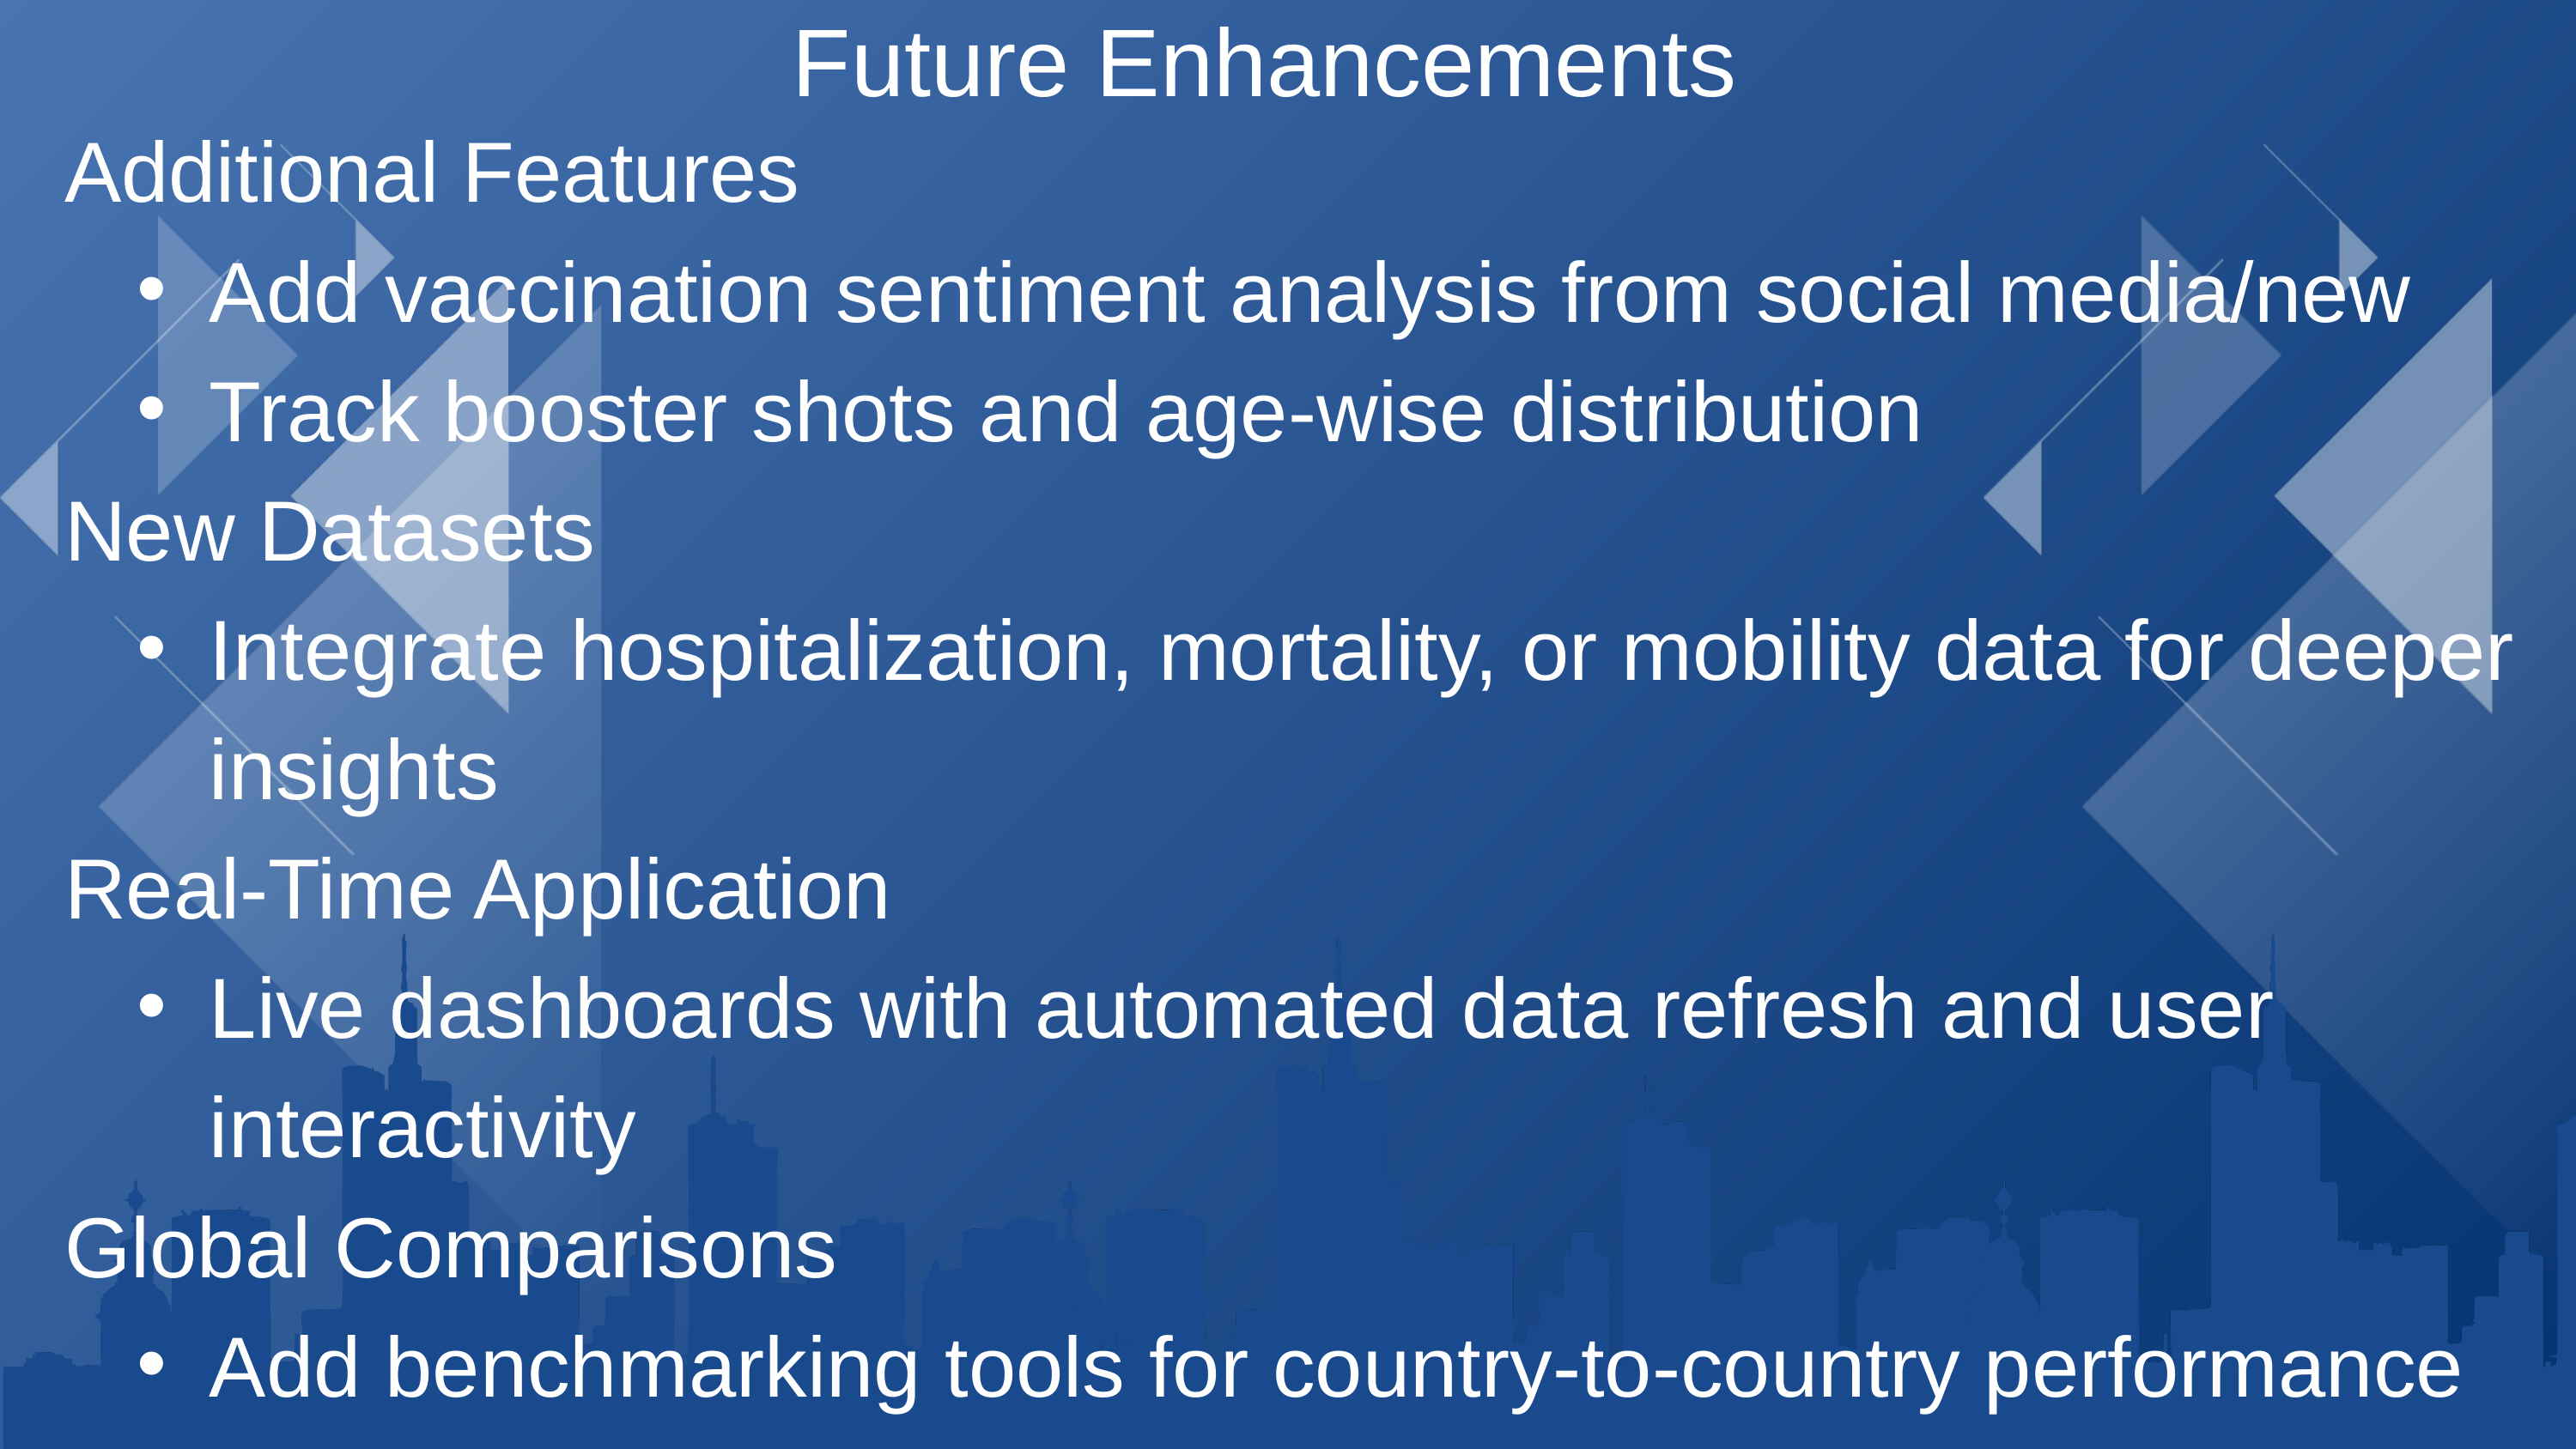

Future Enhancements
Additional Features
Add vaccination sentiment analysis from social media/new
Track booster shots and age-wise distribution
New Datasets
Integrate hospitalization, mortality, or mobility data for deeper insights
Real-Time Application
Live dashboards with automated data refresh and user interactivity
Global Comparisons
Add benchmarking tools for country-to-country performance